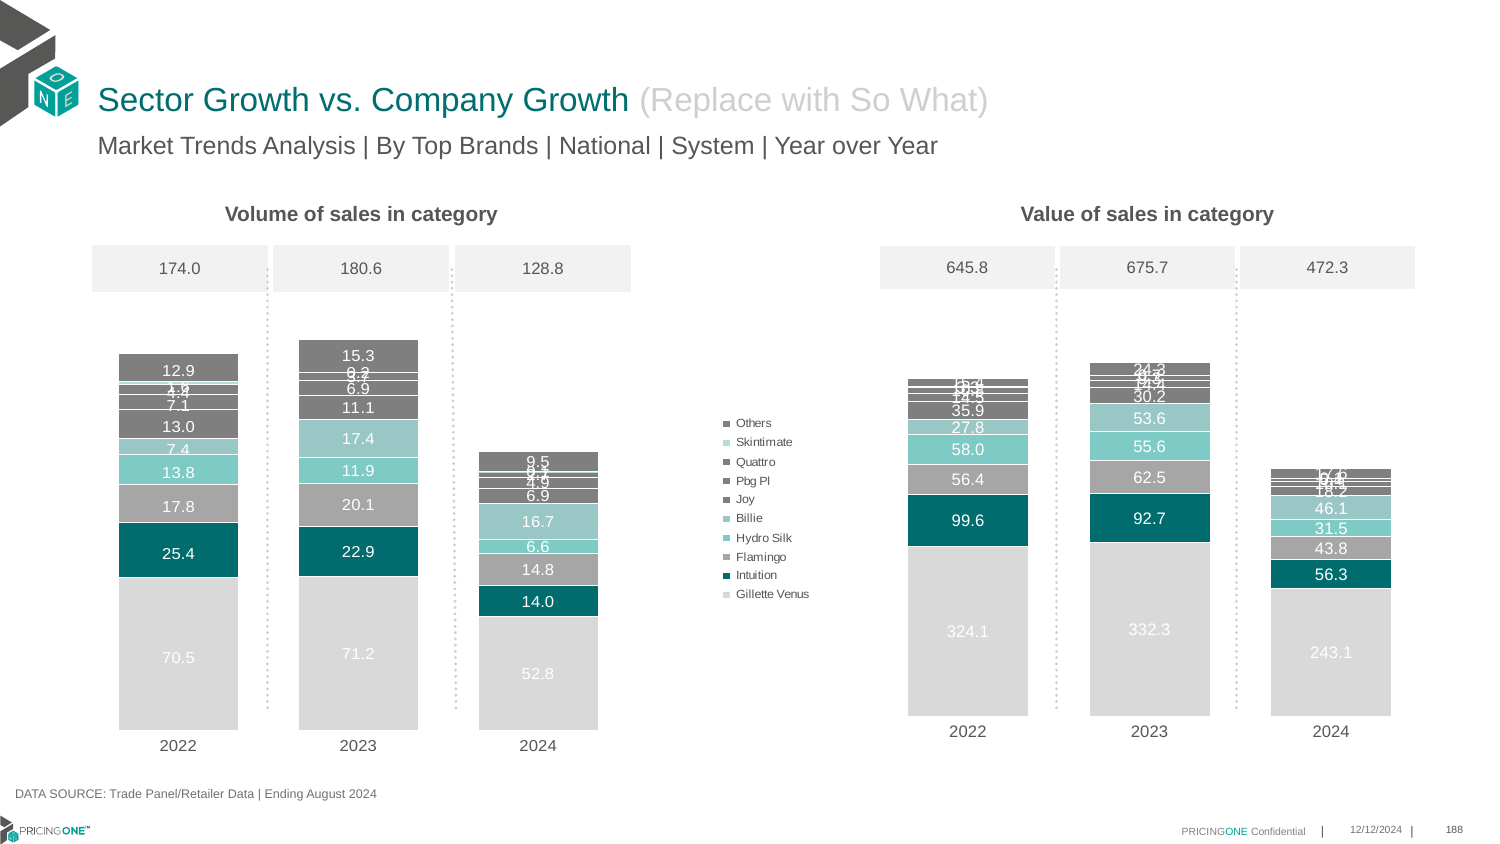

# Sector Growth vs. Company Growth (Replace with So What)
Market Trends Analysis | By Top Brands | National | System | Year over Year
| Value of sales in category |  |  |
| --- | --- | --- |
| 645.8 | 675.7 | 472.3 |
| Volume of sales in category |  |  |
| --- | --- | --- |
| 174.0 | 180.6 | 128.8 |

### Chart

| Category | Gillette Venus | Intuition | Flamingo | Hydro Silk | Billie | Joy | Pbg Pl | Quattro | Skintimate | Others |
|---|---|---|---|---|---|---|---|---|---|---|
| 2022 | 324.100052 | 99.591989 | 56.373794 | 57.965401 | 27.824811 | 35.87362 | 14.547038 | 10.827433 | 3.291964 | 15.417406 |
| 2023 | 332.30833 | 92.654814 | 62.468341 | 55.638587 | 53.573916 | 30.23155 | 14.446998 | 9.346246 | 0.68111 | 24.336301 |
| 2024 | 243.127203 | 56.260434 | 43.847327 | 31.539258 | 46.079564 | 18.18604 | 10.081852 | 5.394571 | 0.10963 | 17.646553 |

### Chart

| Category | Gillette Venus | Intuition | Flamingo | Hydro Silk | Billie | Joy | Pbg Pl | Quattro | Skintimate | Others |
|---|---|---|---|---|---|---|---|---|---|---|
| 2022 | 70.470147 | 25.376026 | 17.824914 | 13.845768 | 7.409682 | 13.041964 | 7.126398 | 4.386966 | 1.629091 | 12.865107 |
| 2023 | 71.23965 | 22.862834 | 20.083355 | 11.855827 | 17.371636 | 11.126065 | 6.876501 | 3.696447 | 0.215021 | 15.288388 |
| 2024 | 52.762944 | 14.009229 | 14.80679 | 6.617068 | 16.67716 | 6.897195 | 4.886342 | 2.650967 | 0.058857 | 9.451443 |
DATA SOURCE: Trade Panel/Retailer Data | Ending August 2024

12/12/2024
188